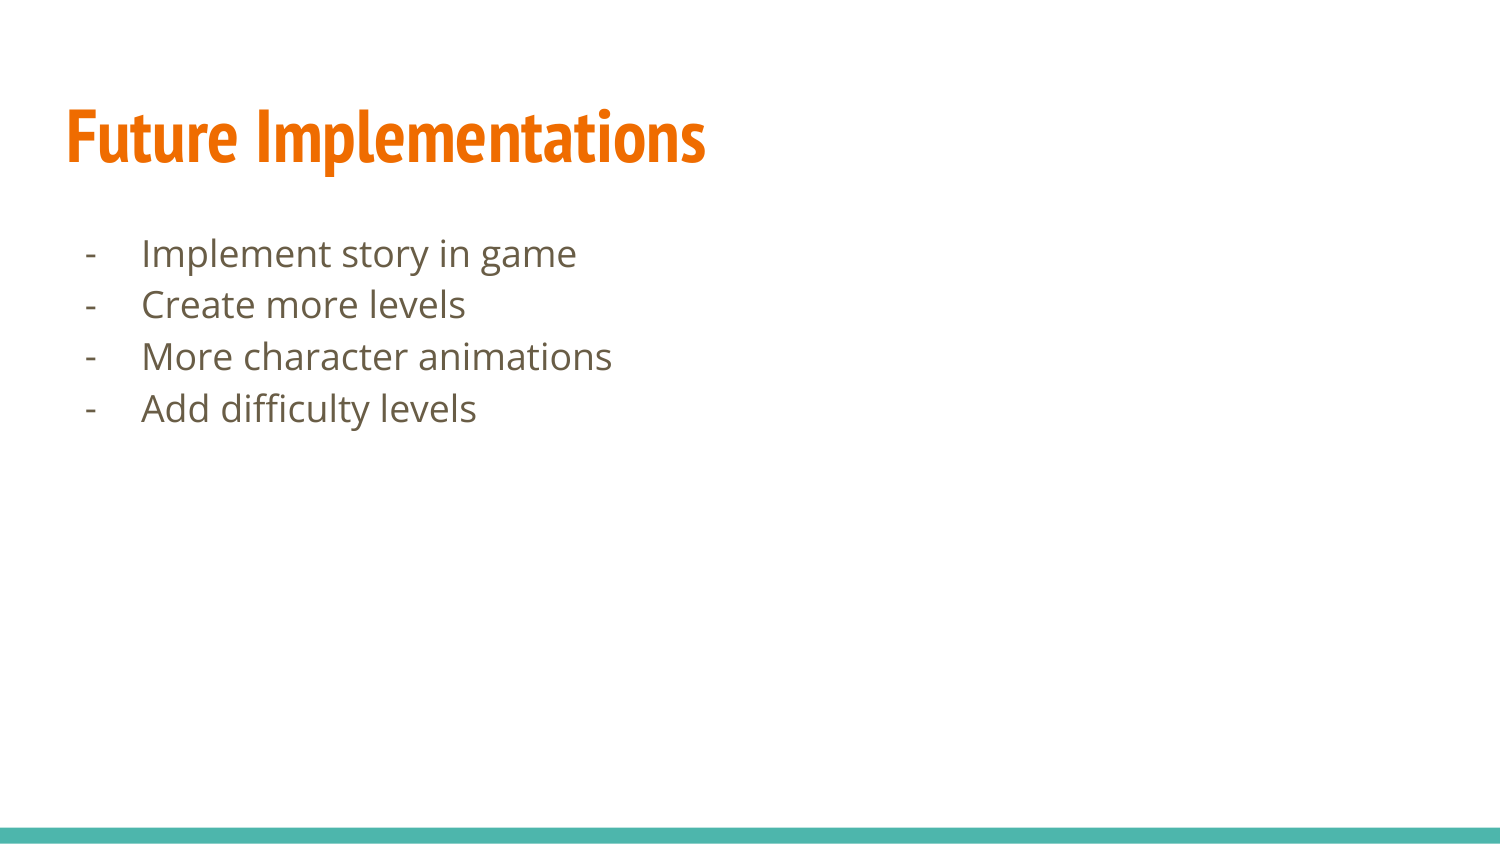

# Future Implementations
Implement story in game
Create more levels
More character animations
Add difficulty levels